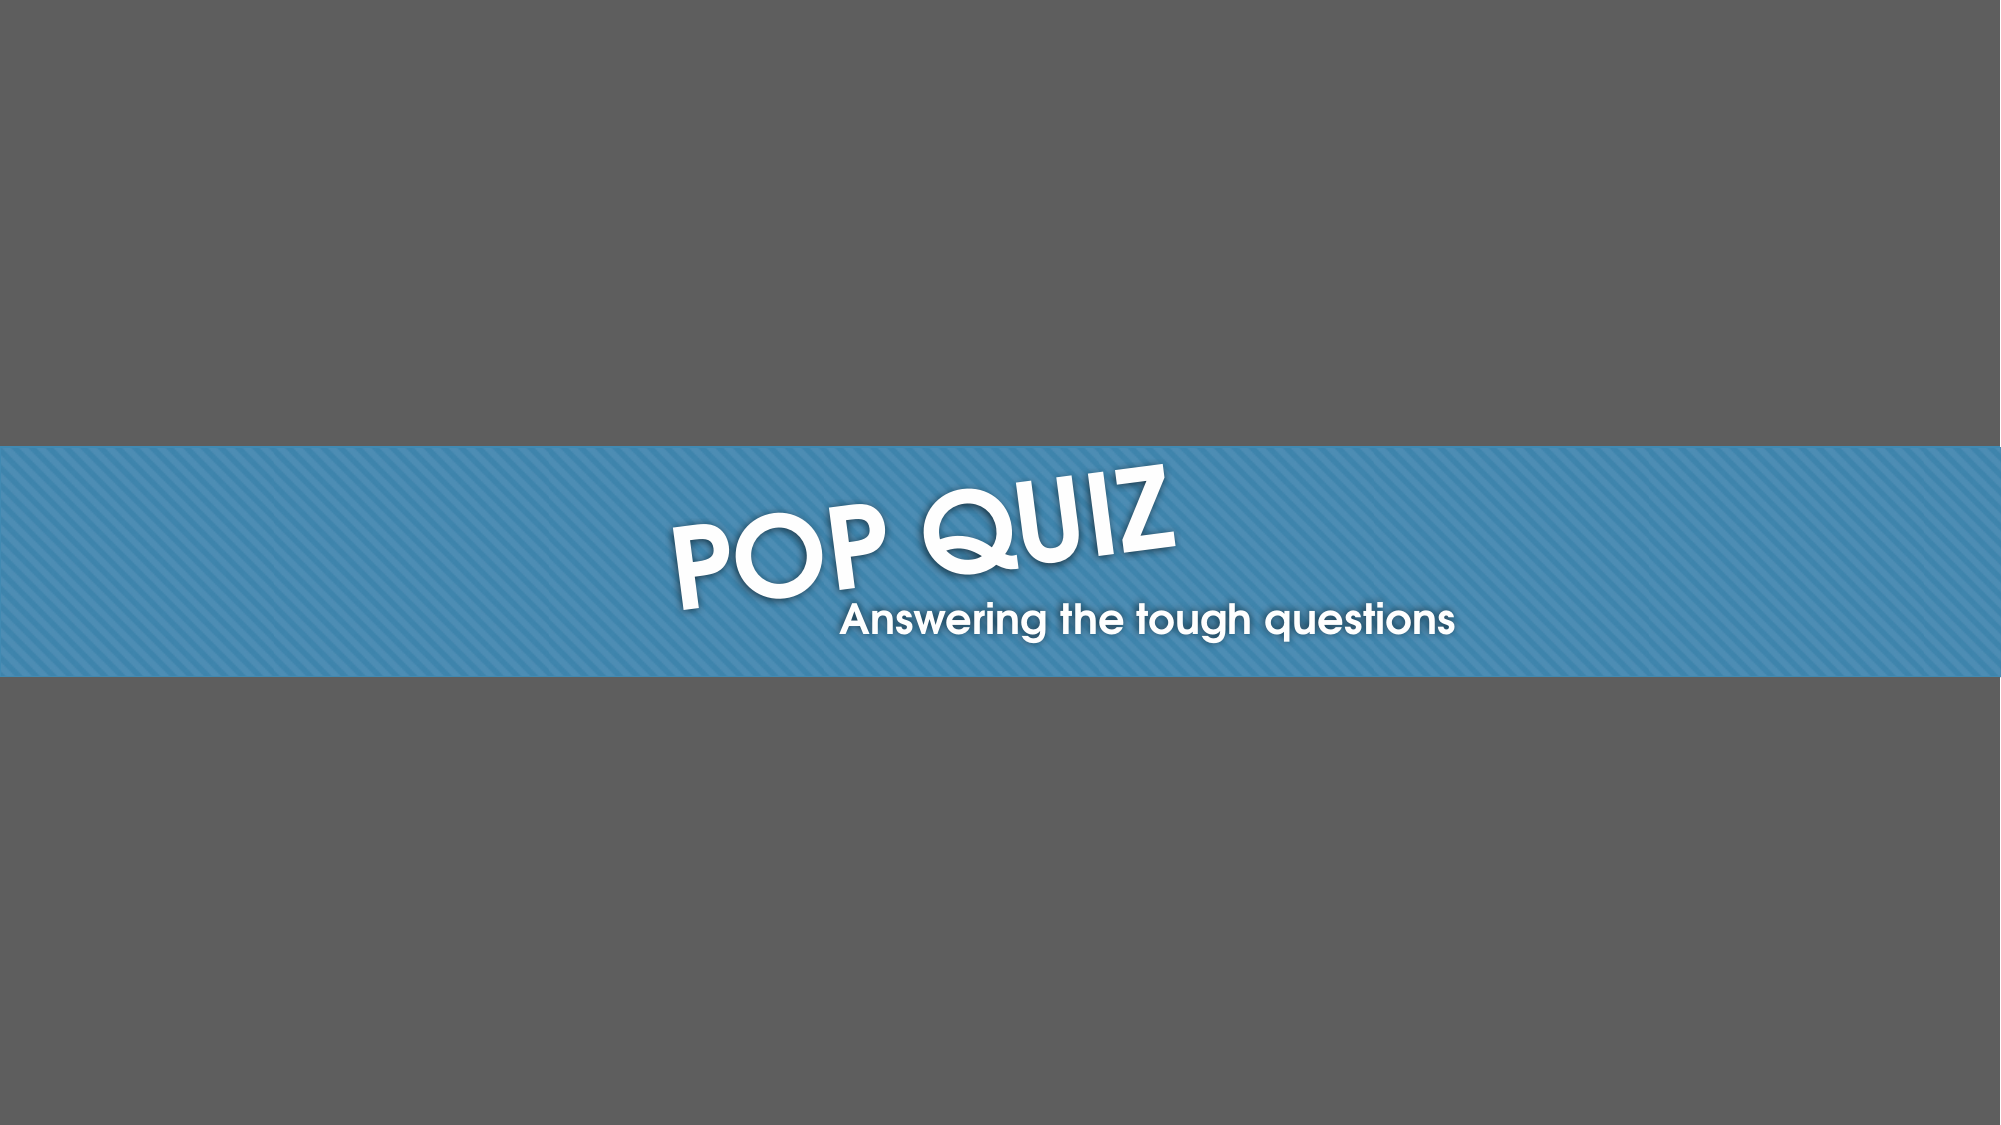

# POP QUIZ
Answering the tough questions